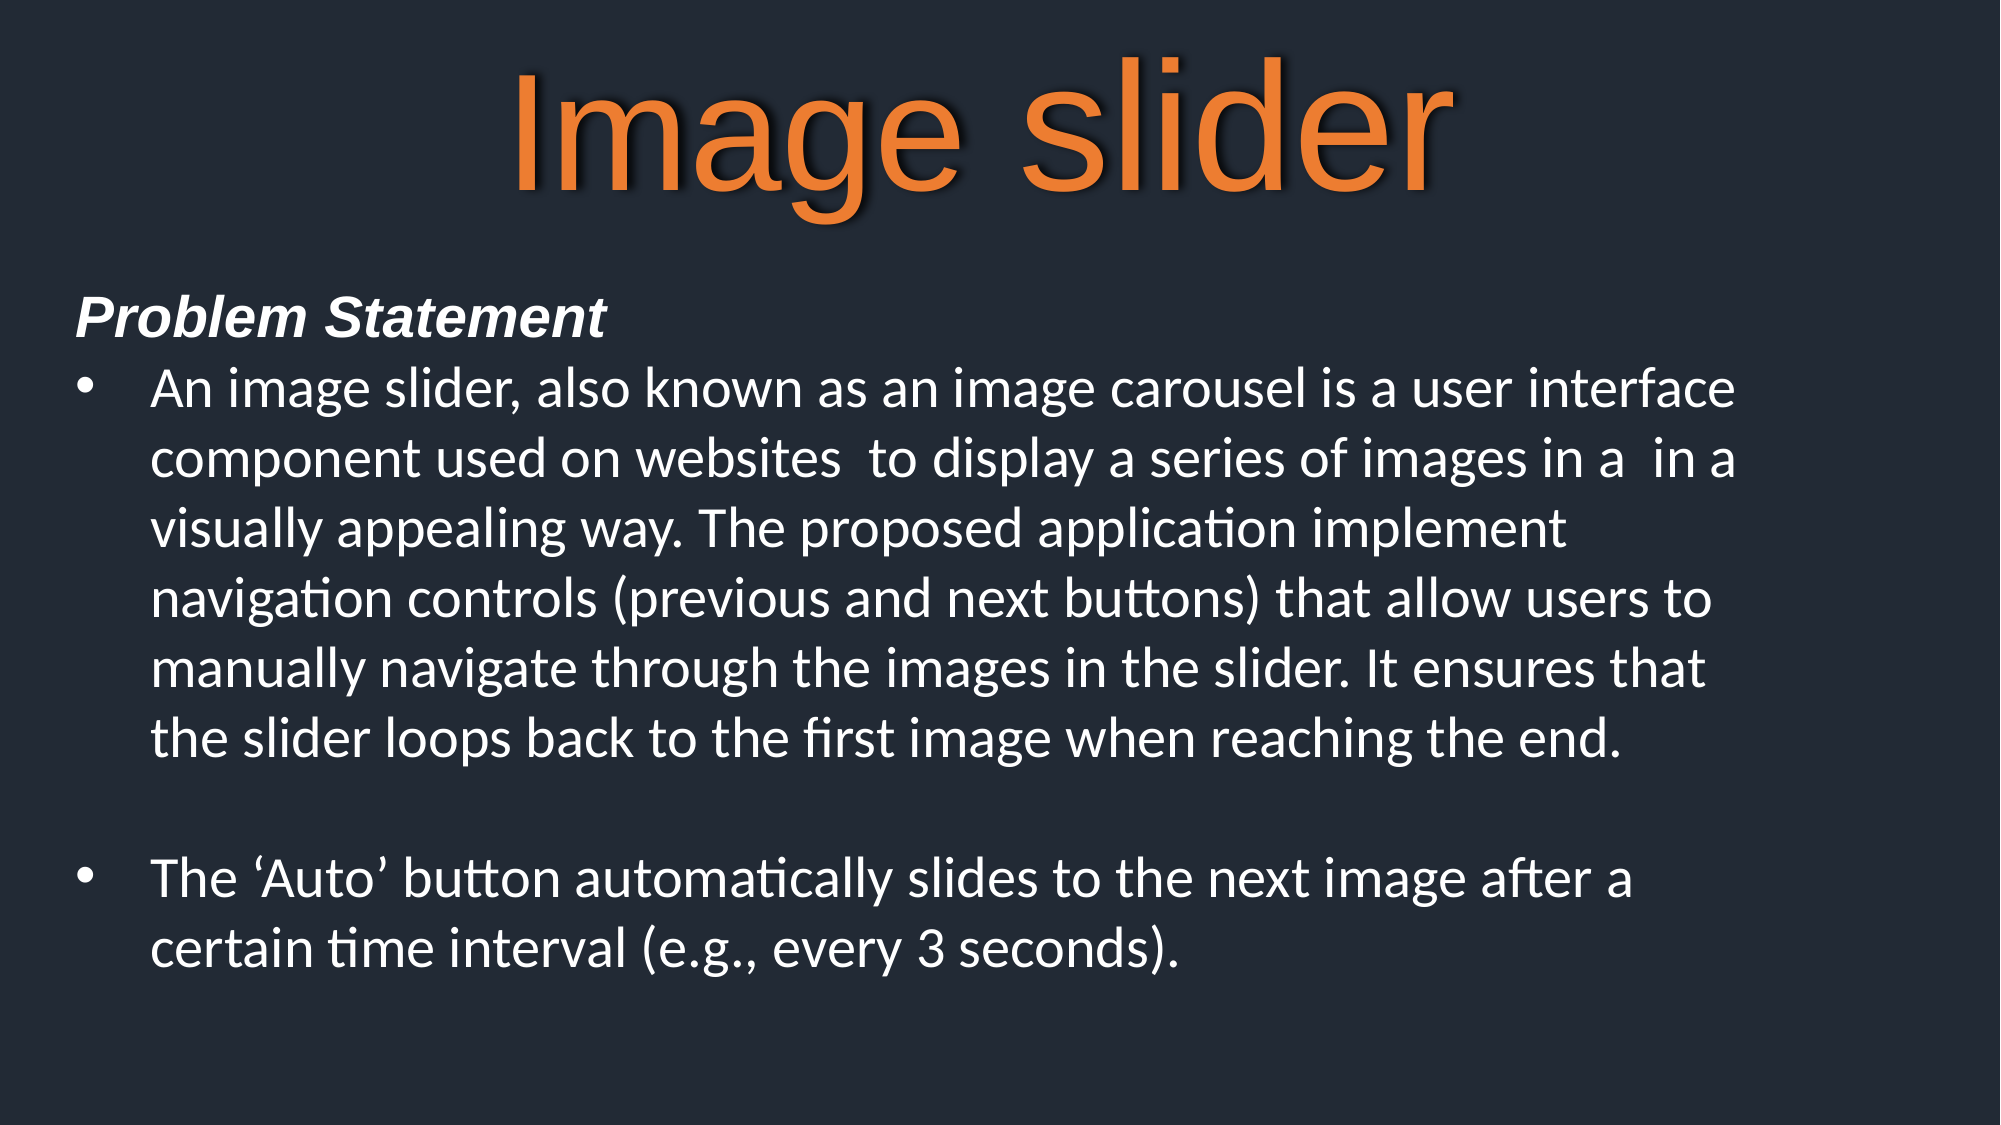

Image slider
Problem Statement
An image slider, also known as an image carousel is a user interface component used on websites  to display a series of images in a  in a visually appealing way. The proposed application implement navigation controls (previous and next buttons) that allow users to manually navigate through the images in the slider. It ensures that the slider loops back to the first image when reaching the end.

The ‘Auto’ button automatically slides to the next image after a certain time interval (e.g., every 3 seconds).

.